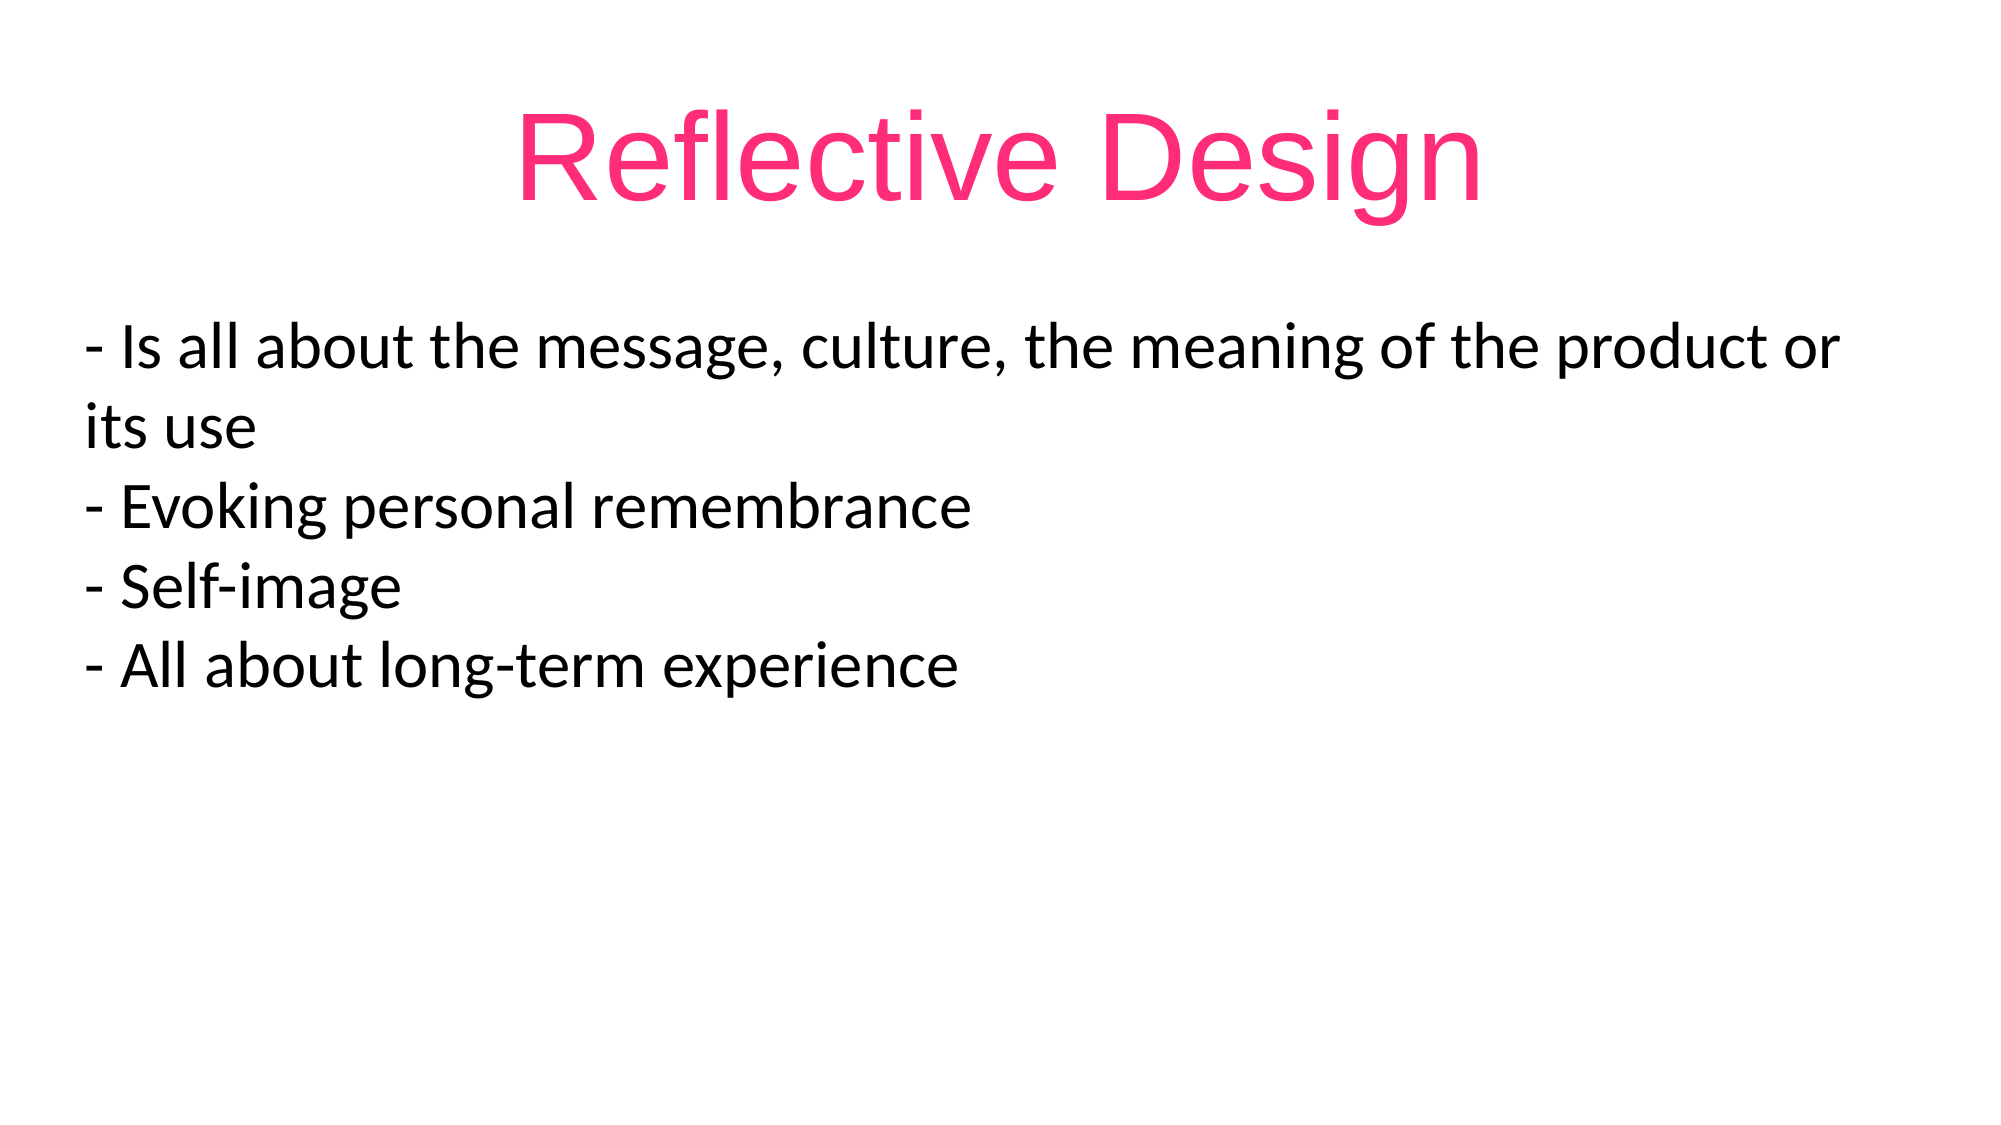

# Reflective Design
- Is all about the message, culture, the meaning of the product or its use 
- Evoking personal remembrance 
- Self-image 
- All about long-term experience